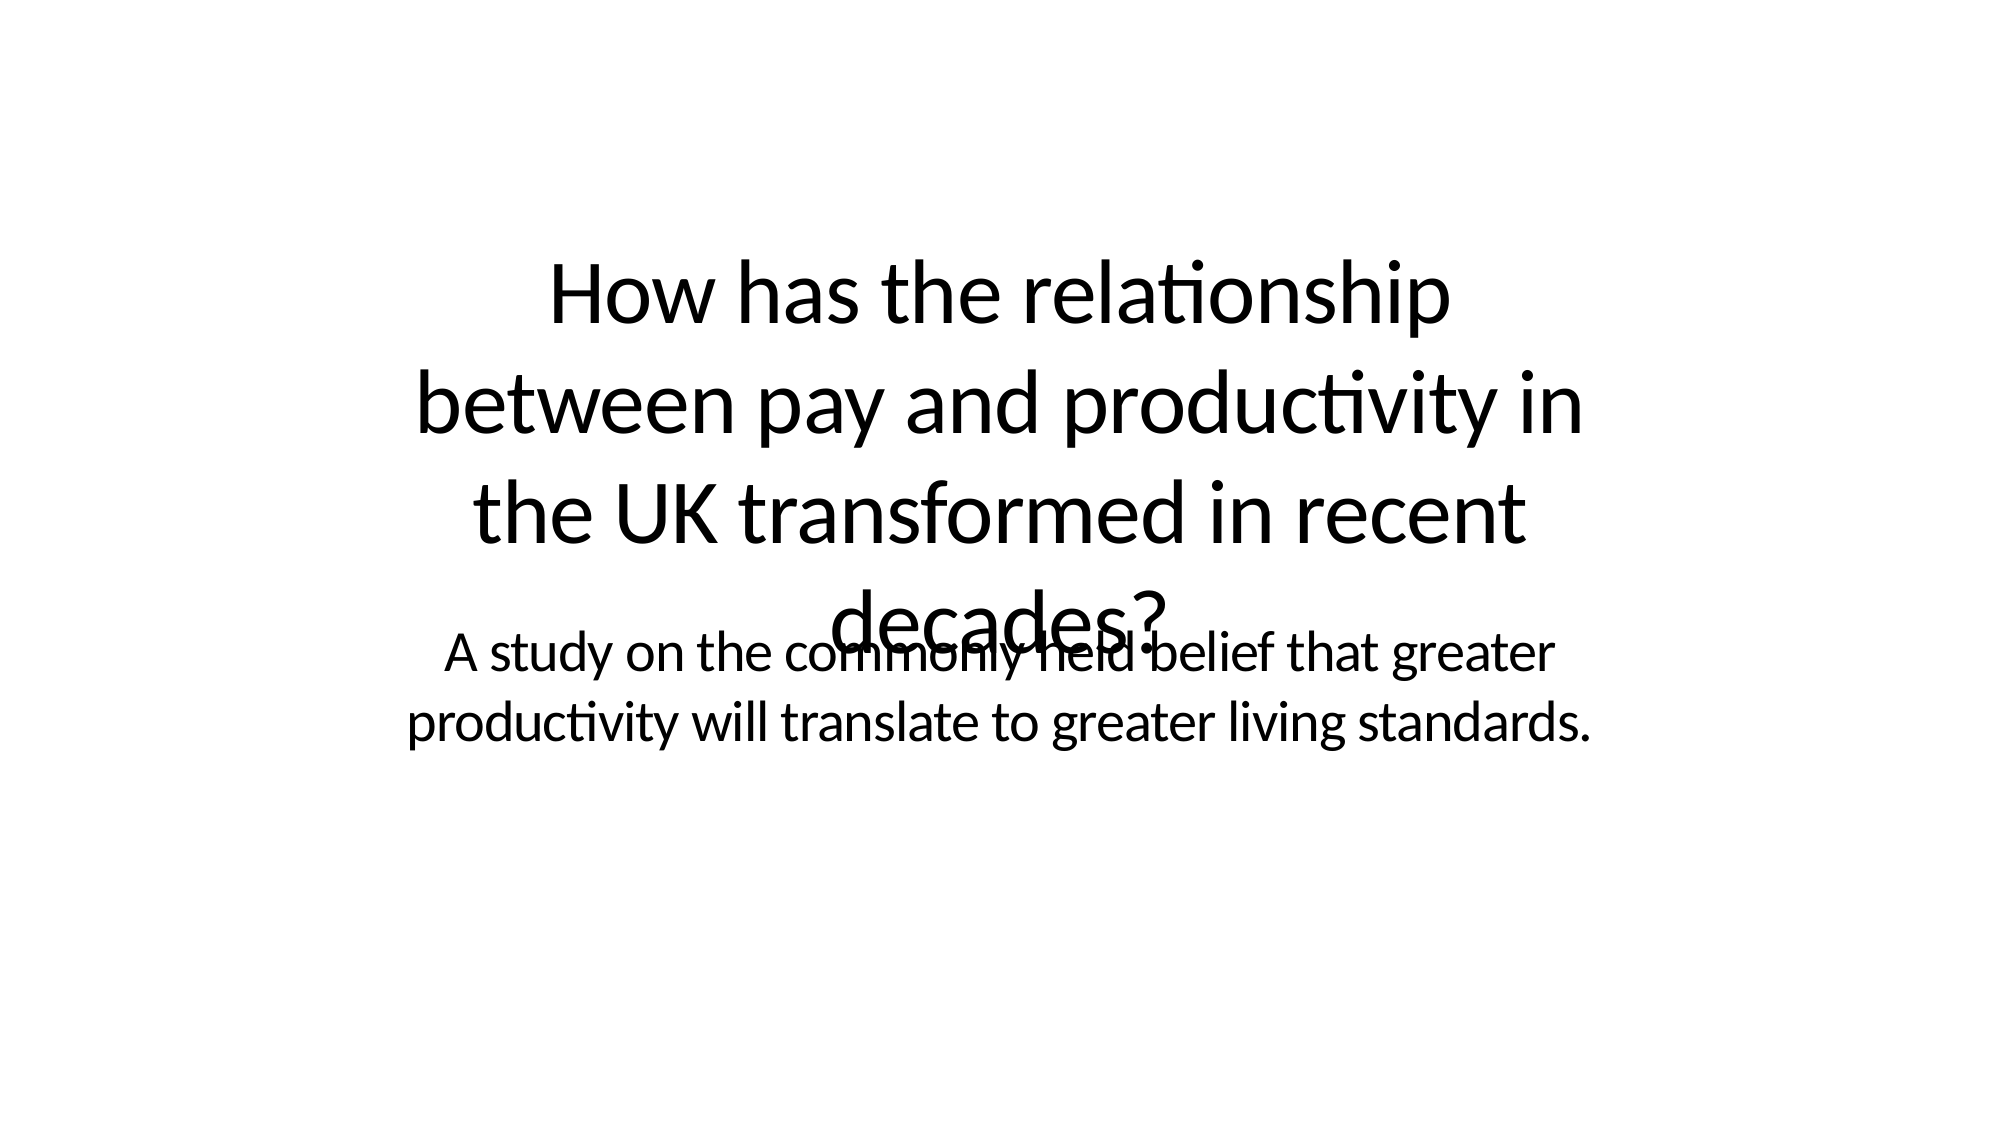

How has the relationship between pay and productivity in the UK transformed in recent decades?
A study on the commonly held belief that greater productivity will translate to greater living standards.